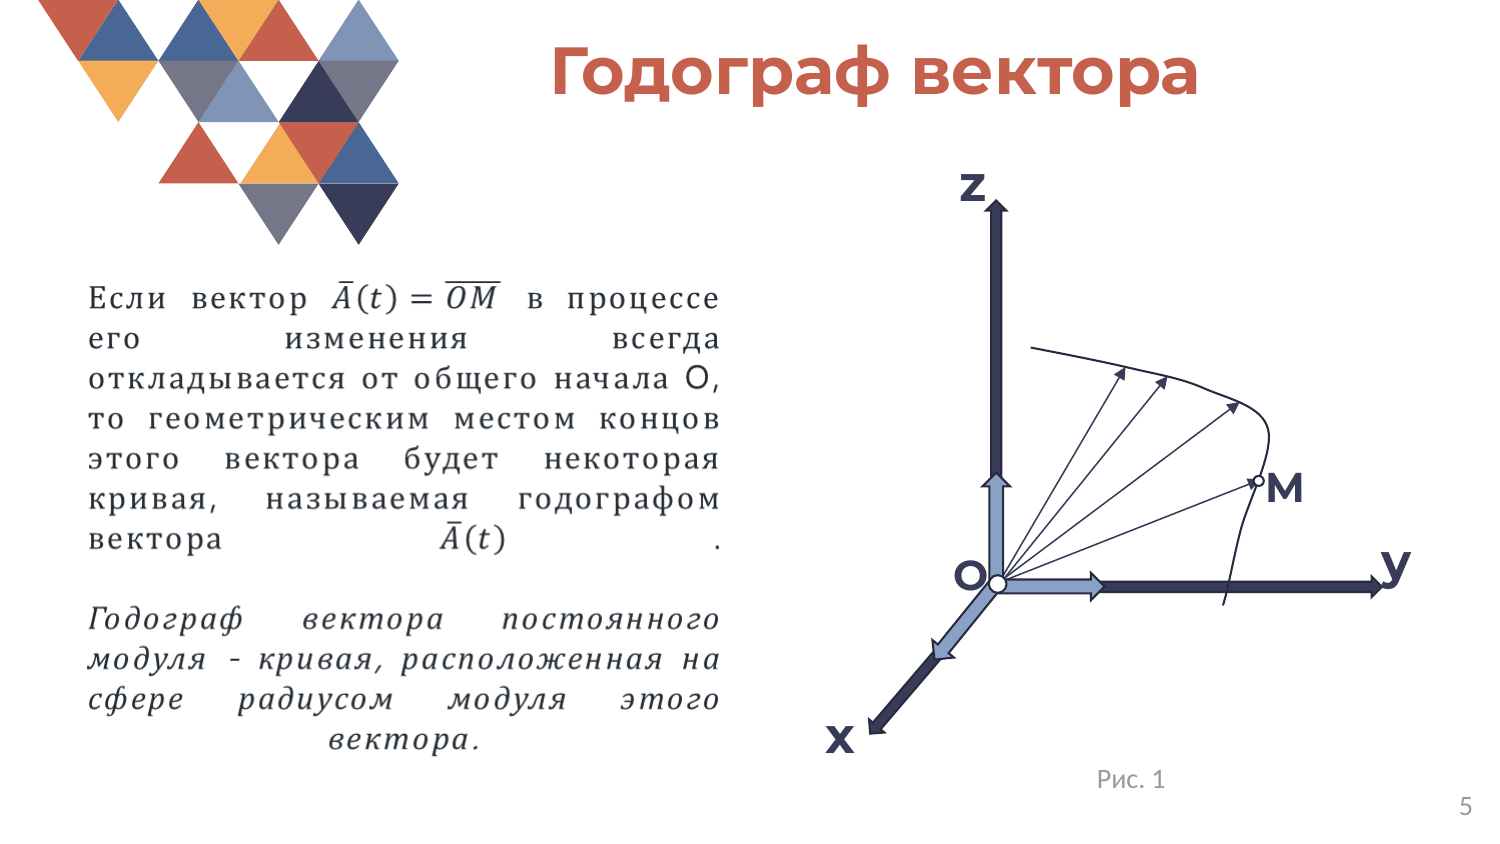

Годограф вектора
z

M

y

x

O

Рис. 1
5